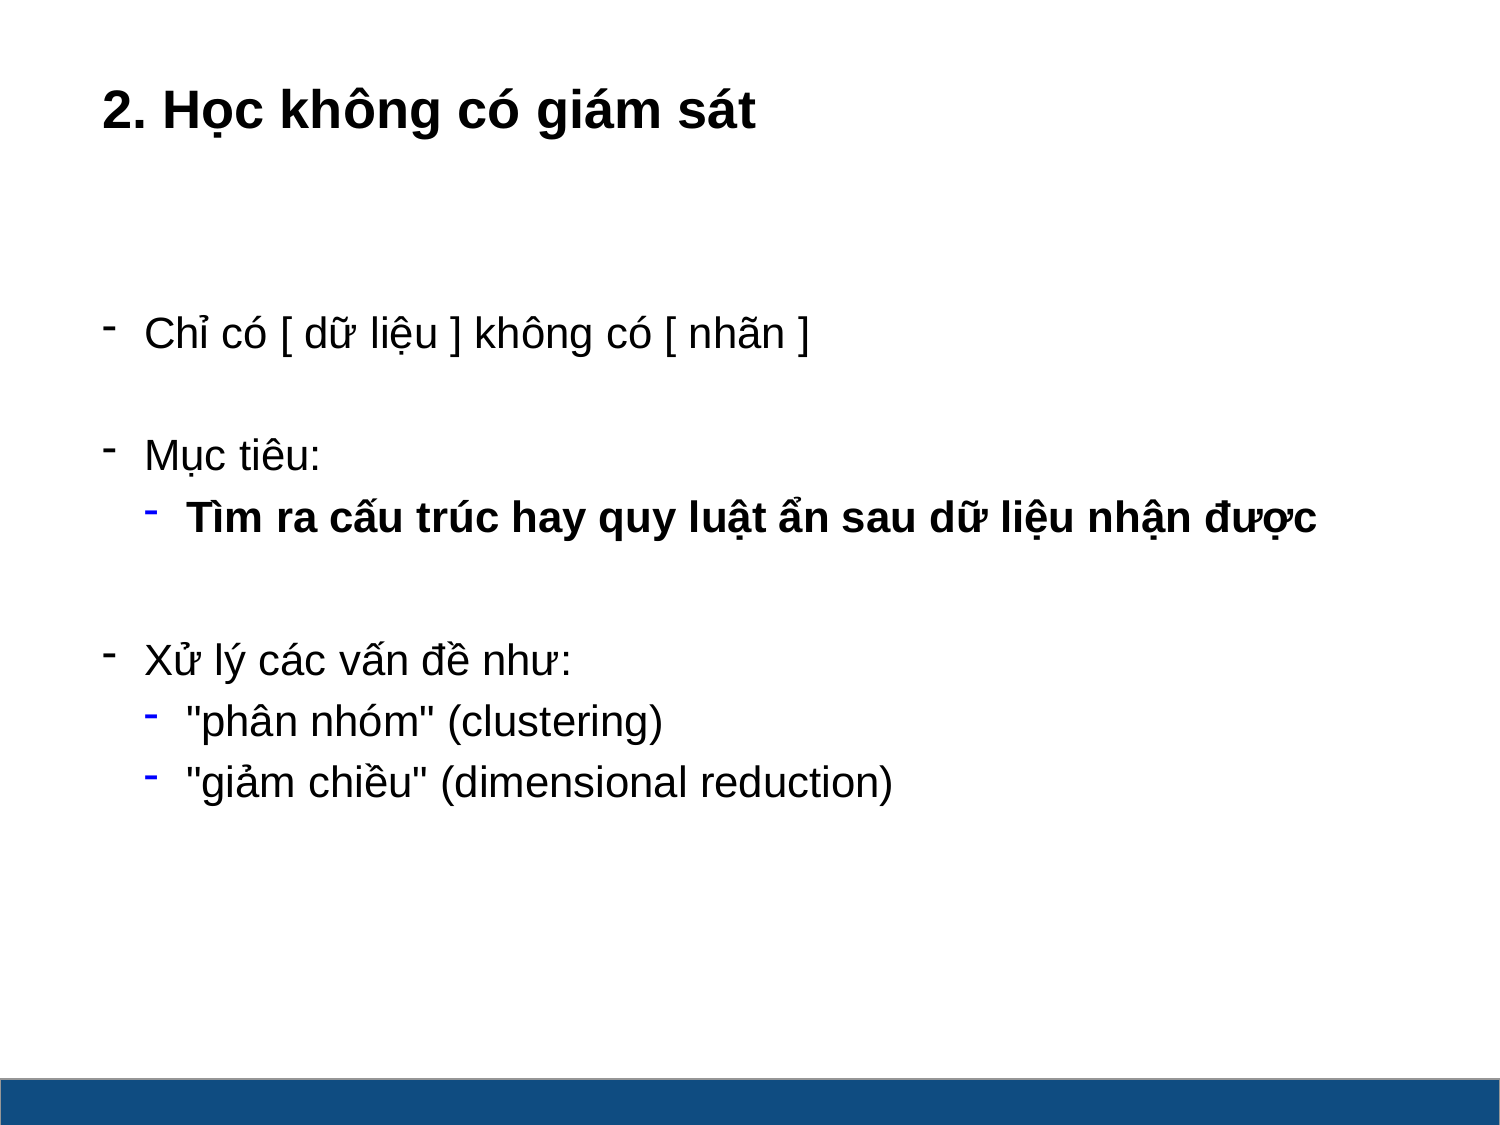

# 2. Học không có giám sát
Chỉ có [ dữ liệu ] không có [ nhãn ]

Mục tiêu:
Tìm ra cấu trúc hay quy luật ẩn sau dữ liệu nhận được

Xử lý các vấn đề như:
"phân nhóm" (clustering)
"giảm chiều" (dimensional reduction)